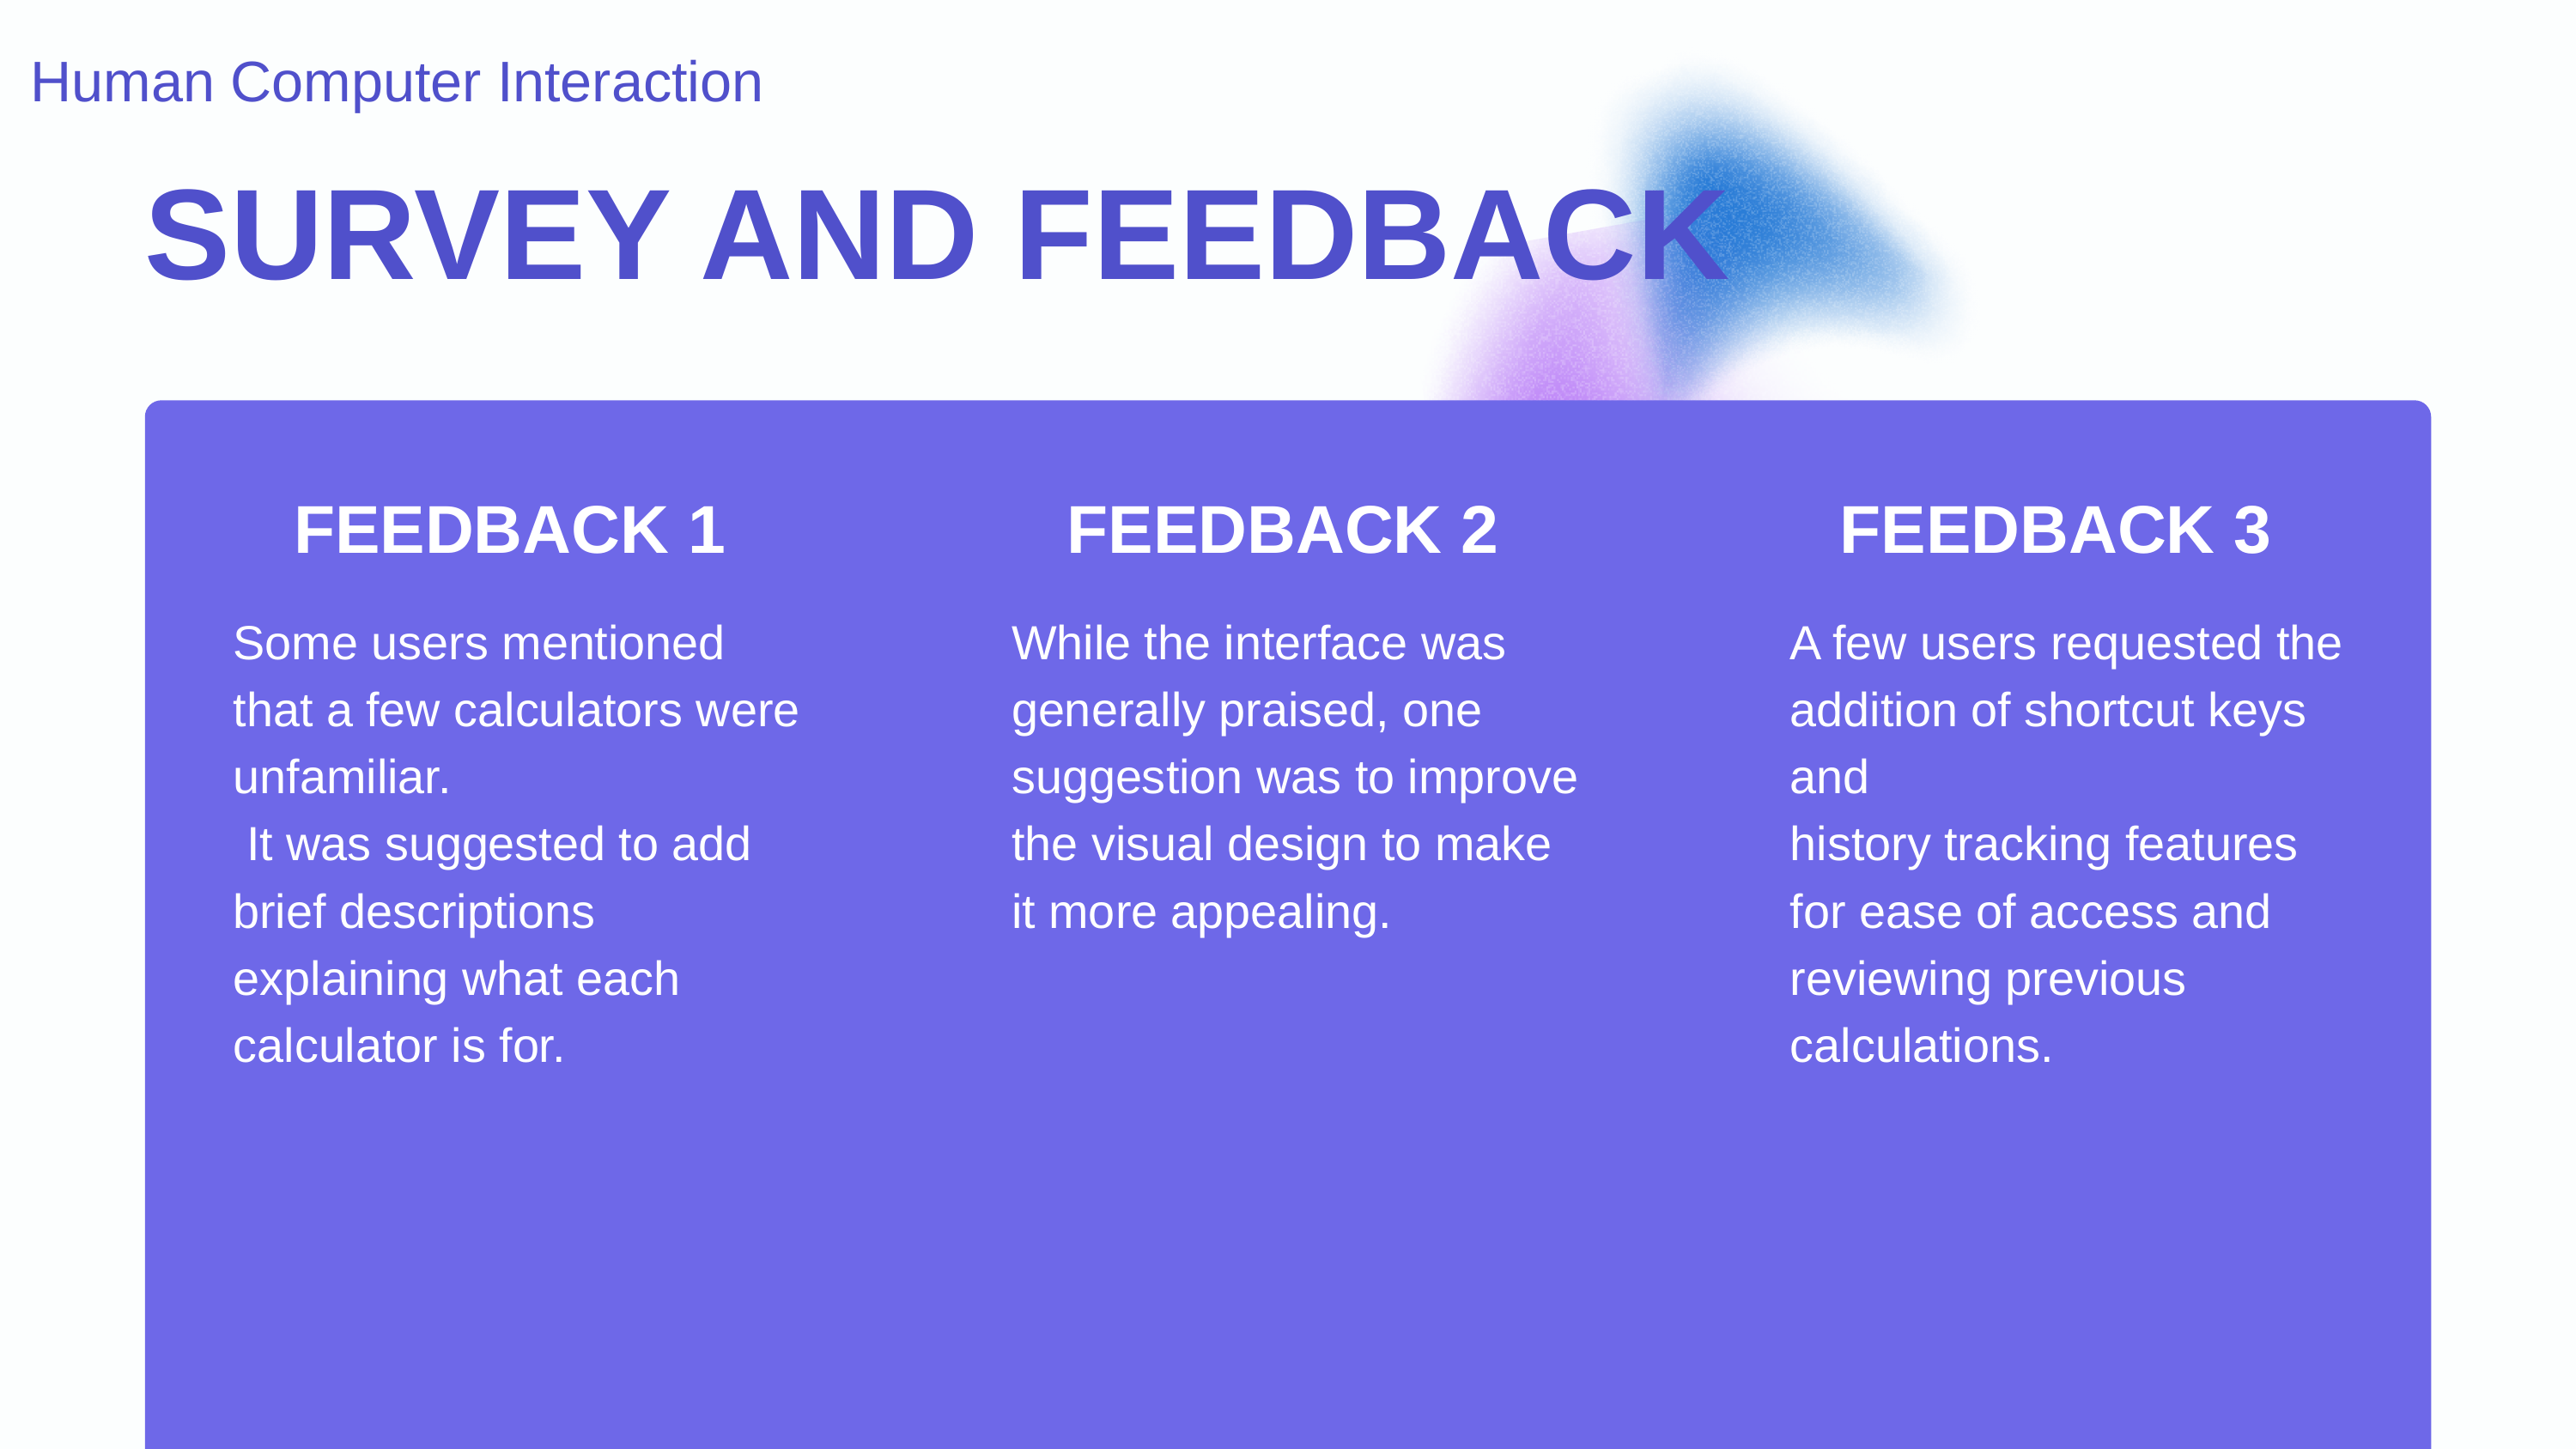

Human Computer Interaction

SURVEY AND FEEDBACK

FEEDBACK 1
FEEDBACK 2
FEEDBACK 3
Some users mentioned that a few calculators were unfamiliar.
 It was suggested to add brief descriptions explaining what each calculator is for.
While the interface was generally praised, one suggestion was to improve the visual design to make it more appealing.
A few users requested the addition of shortcut keys and
history tracking features for ease of access and reviewing previous calculations.